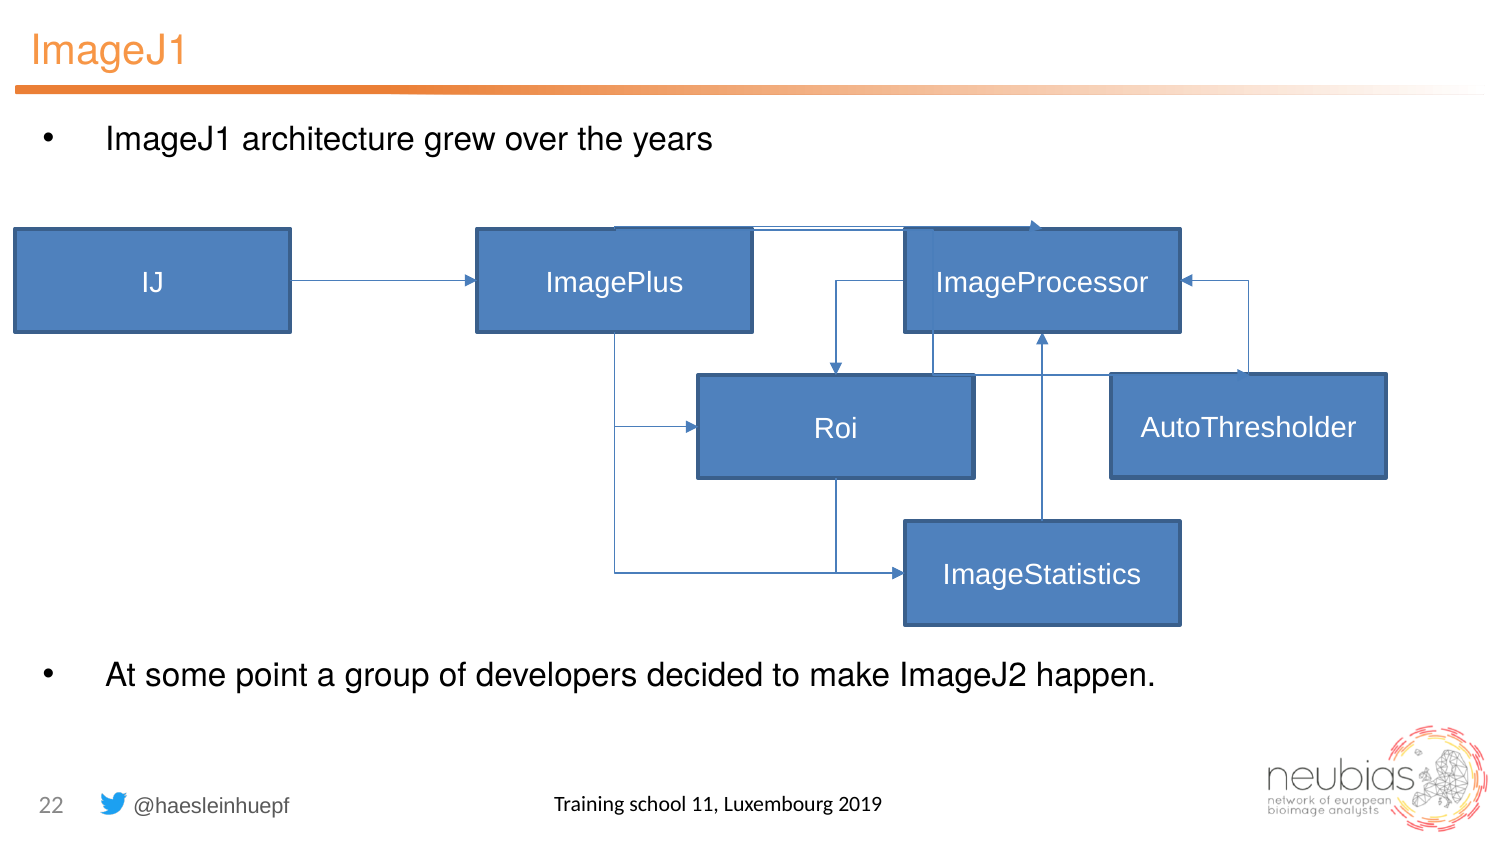

# ImageJ1
ImageJ1 architecture grew over the years
ImageProcessor
IJ
ImagePlus
AutoThresholder
Roi
ImageStatistics
At some point a group of developers decided to make ImageJ2 happen.